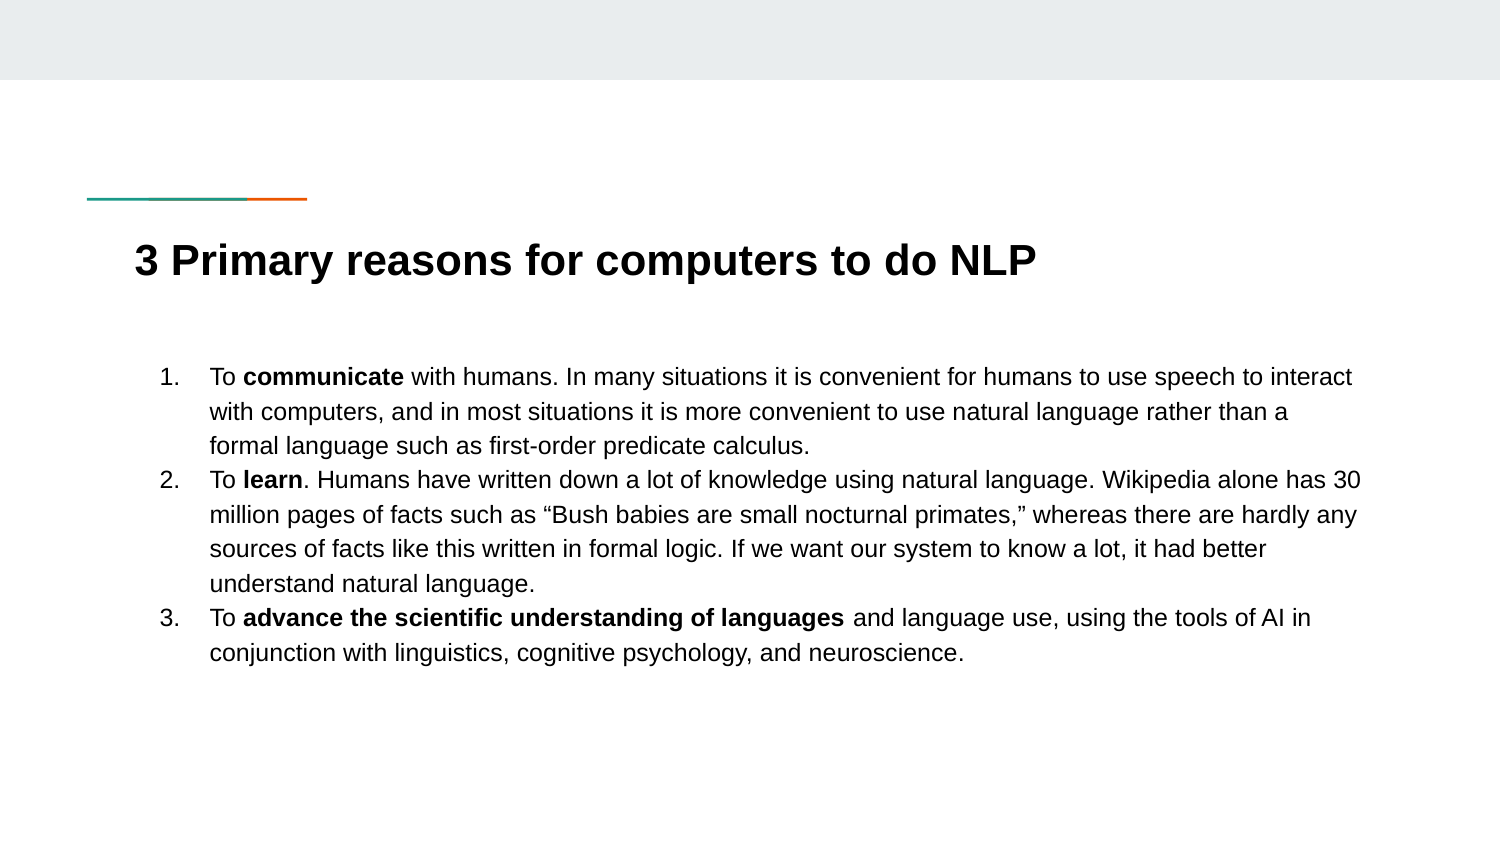

# 3 Primary reasons for computers to do NLP
To communicate with humans. In many situations it is convenient for humans to use speech to interact with computers, and in most situations it is more convenient to use natural language rather than a formal language such as first-order predicate calculus.
To learn. Humans have written down a lot of knowledge using natural language. Wikipedia alone has 30 million pages of facts such as “Bush babies are small nocturnal primates,” whereas there are hardly any sources of facts like this written in formal logic. If we want our system to know a lot, it had better understand natural language.
To advance the scientific understanding of languages and language use, using the tools of AI in conjunction with linguistics, cognitive psychology, and neuroscience.